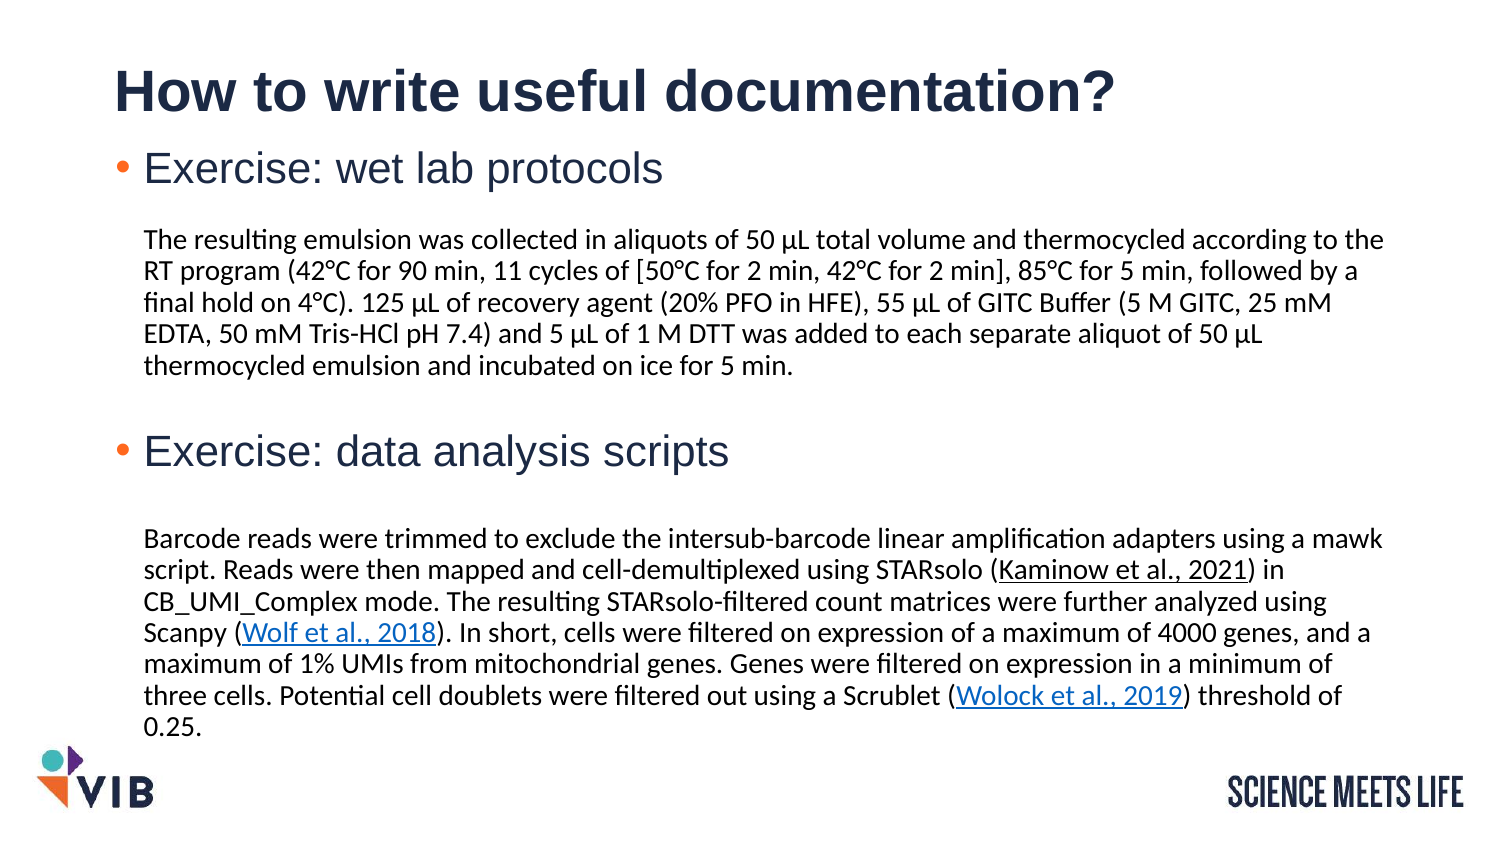

# How to write useful documentation?
Exercise: wet lab protocols
The resulting emulsion was collected in aliquots of 50 μL total volume and thermocycled according to the RT program (42°C for 90 min, 11 cycles of [50°C for 2 min, 42°C for 2 min], 85°C for 5 min, followed by a final hold on 4°C). 125 μL of recovery agent (20% PFO in HFE), 55 μL of GITC Buffer (5 M GITC, 25 mM EDTA, 50 mM Tris-HCl pH 7.4) and 5 μL of 1 M DTT was added to each separate aliquot of 50 μL thermocycled emulsion and incubated on ice for 5 min.

Exercise: data analysis scripts
Barcode reads were trimmed to exclude the intersub-barcode linear amplification adapters using a mawk script. Reads were then mapped and cell-demultiplexed using STARsolo (Kaminow et al., 2021) in CB_UMI_Complex mode. The resulting STARsolo-filtered count matrices were further analyzed using Scanpy (Wolf et al., 2018). In short, cells were filtered on expression of a maximum of 4000 genes, and a maximum of 1% UMIs from mitochondrial genes. Genes were filtered on expression in a minimum of three cells. Potential cell doublets were filtered out using a Scrublet (Wolock et al., 2019) threshold of 0.25.